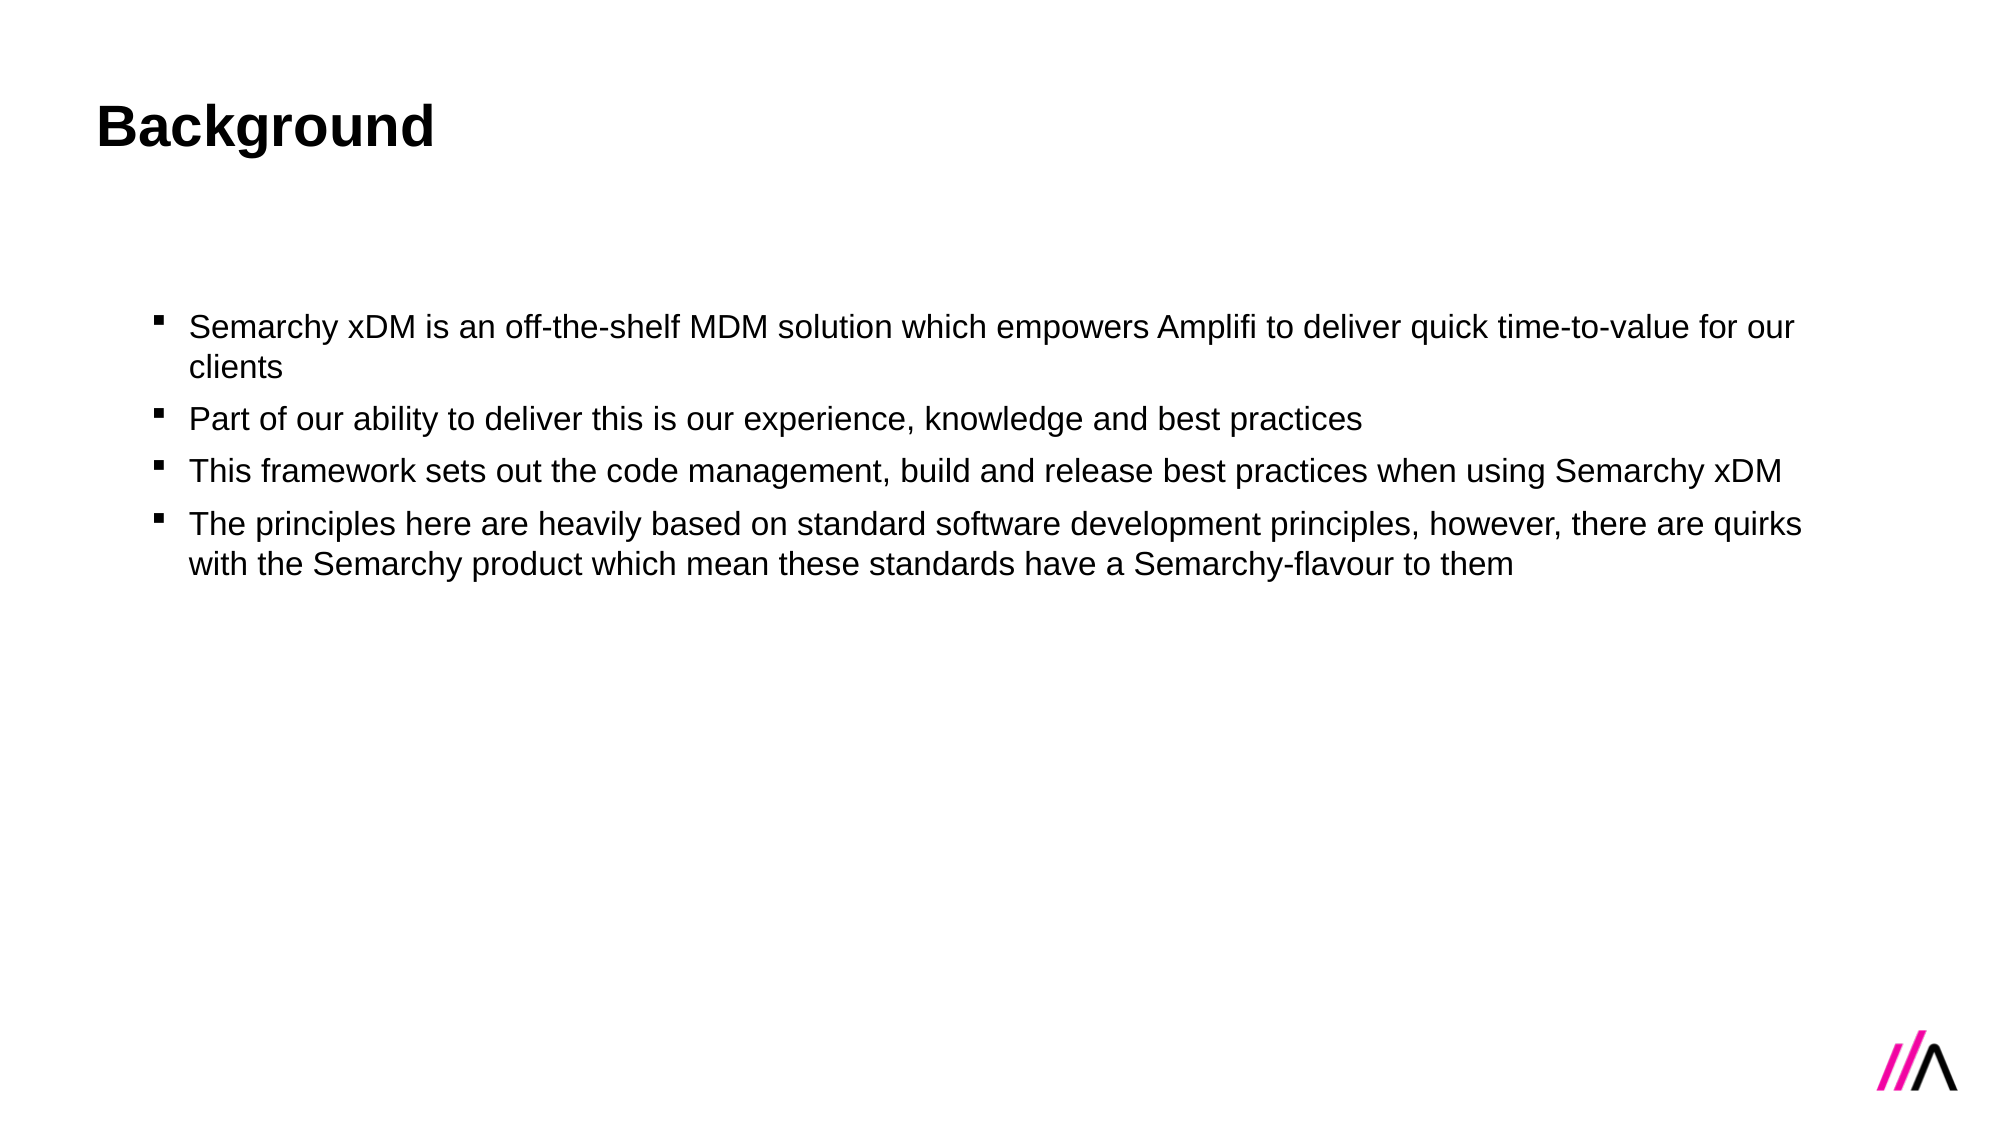

Background
Semarchy xDM is an off-the-shelf MDM solution which empowers Amplifi to deliver quick time-to-value for our clients
Part of our ability to deliver this is our experience, knowledge and best practices
This framework sets out the code management, build and release best practices when using Semarchy xDM
The principles here are heavily based on standard software development principles, however, there are quirks with the Semarchy product which mean these standards have a Semarchy-flavour to them